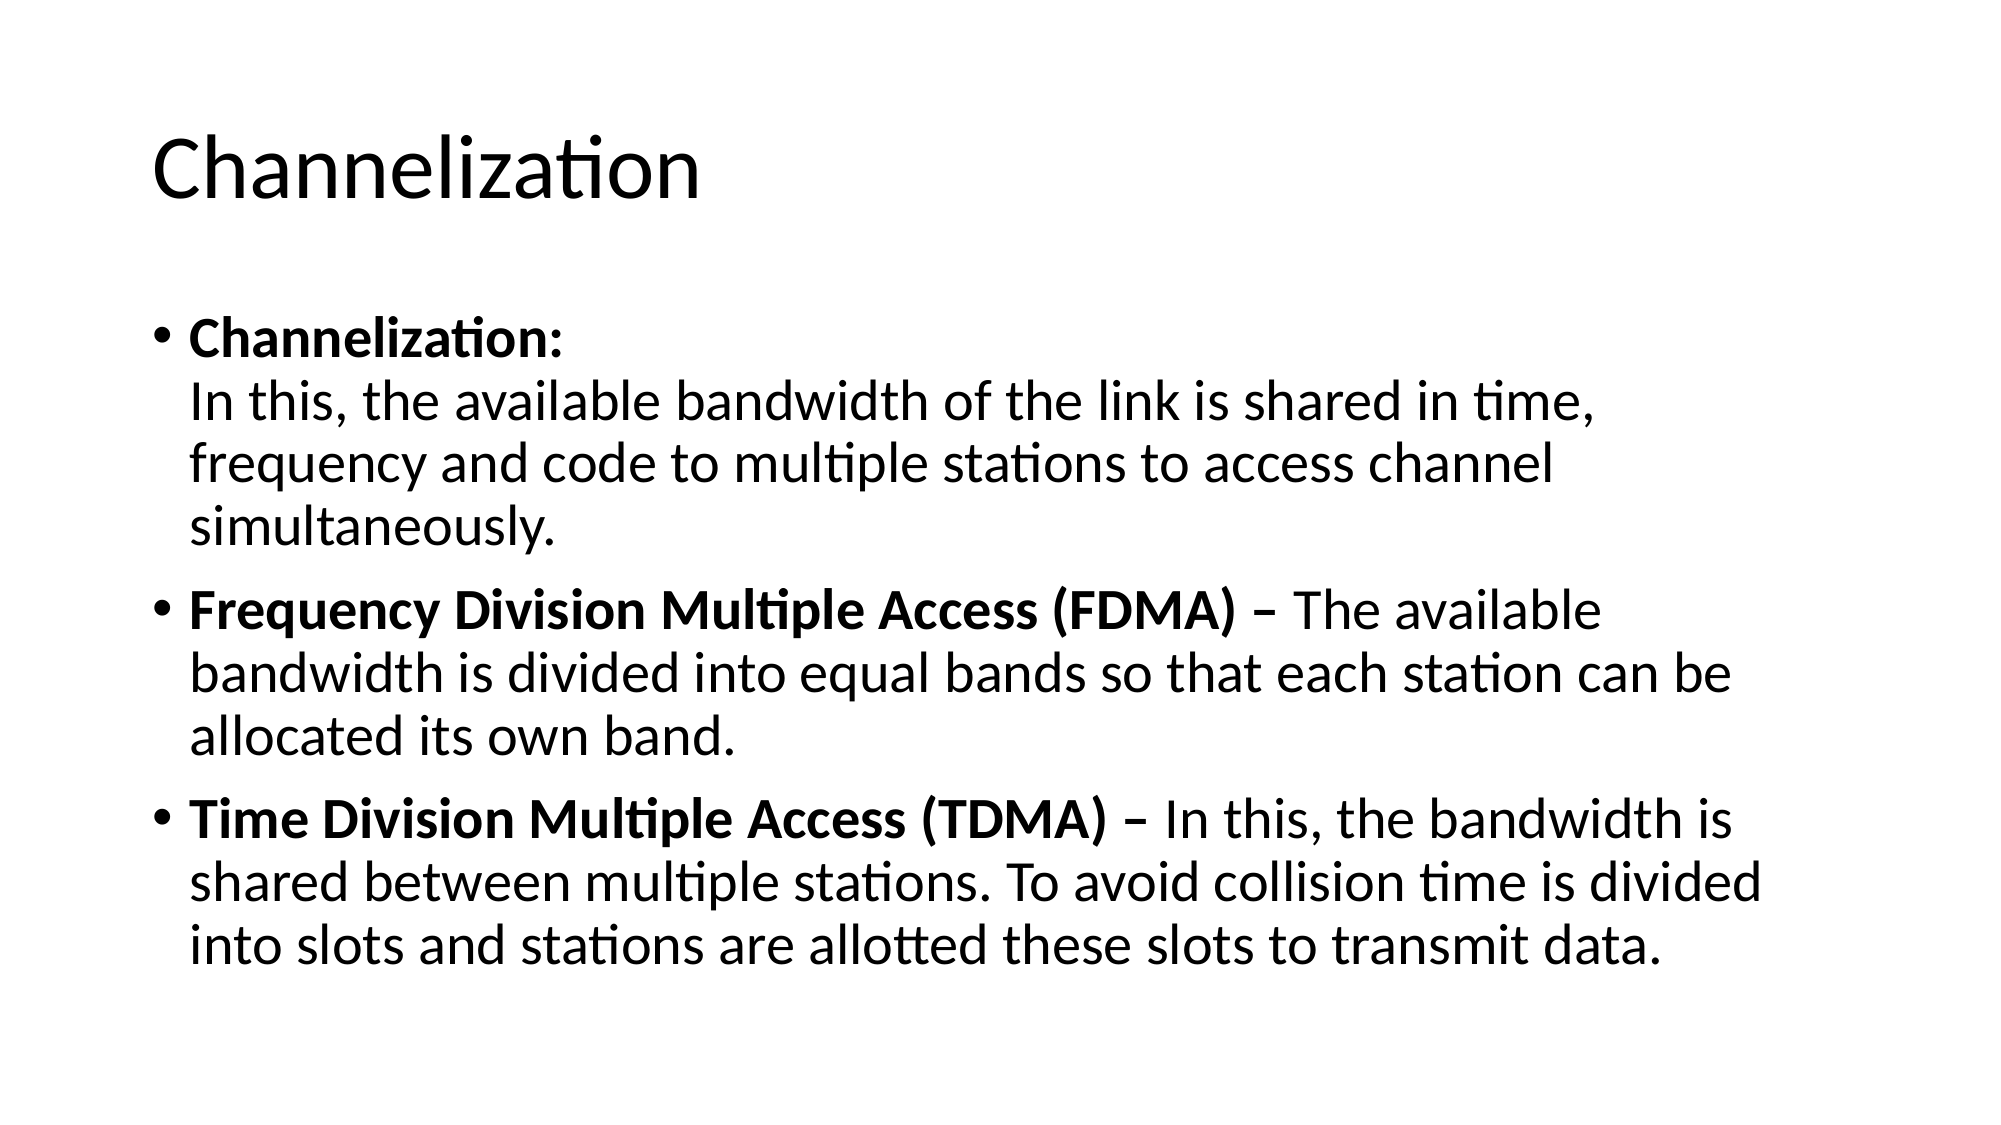

# Channelization
Channelization: 
In this, the available bandwidth of the link is shared in time, frequency and code to multiple stations to access channel simultaneously.
Frequency Division Multiple Access (FDMA) – The available bandwidth is divided into equal bands so that each station can be allocated its own band.
Time Division Multiple Access (TDMA) – In this, the bandwidth is shared between multiple stations. To avoid collision time is divided into slots and stations are allotted these slots to transmit data.